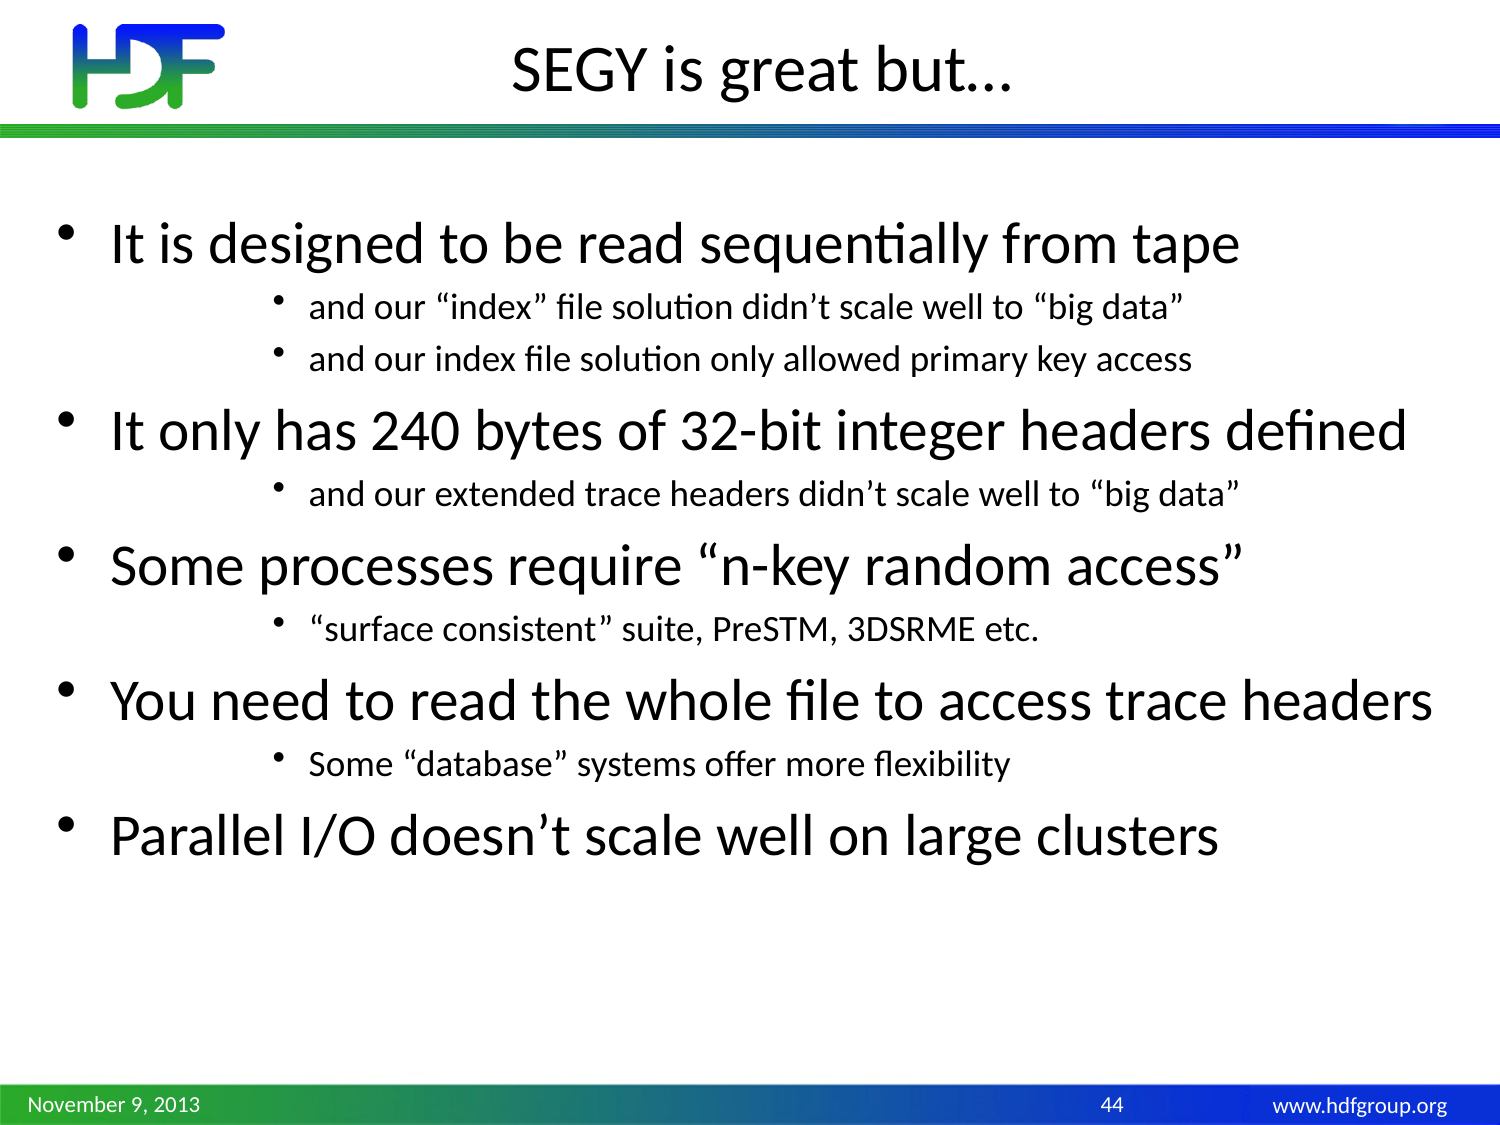

# SEGY is great but…
It is designed to be read sequentially from tape
and our “index” file solution didn’t scale well to “big data”
and our index file solution only allowed primary key access
It only has 240 bytes of 32-bit integer headers defined
and our extended trace headers didn’t scale well to “big data”
Some processes require “n-key random access”
“surface consistent” suite, PreSTM, 3DSRME etc.
You need to read the whole file to access trace headers
Some “database” systems offer more flexibility
Parallel I/O doesn’t scale well on large clusters

November 9, 2013
44